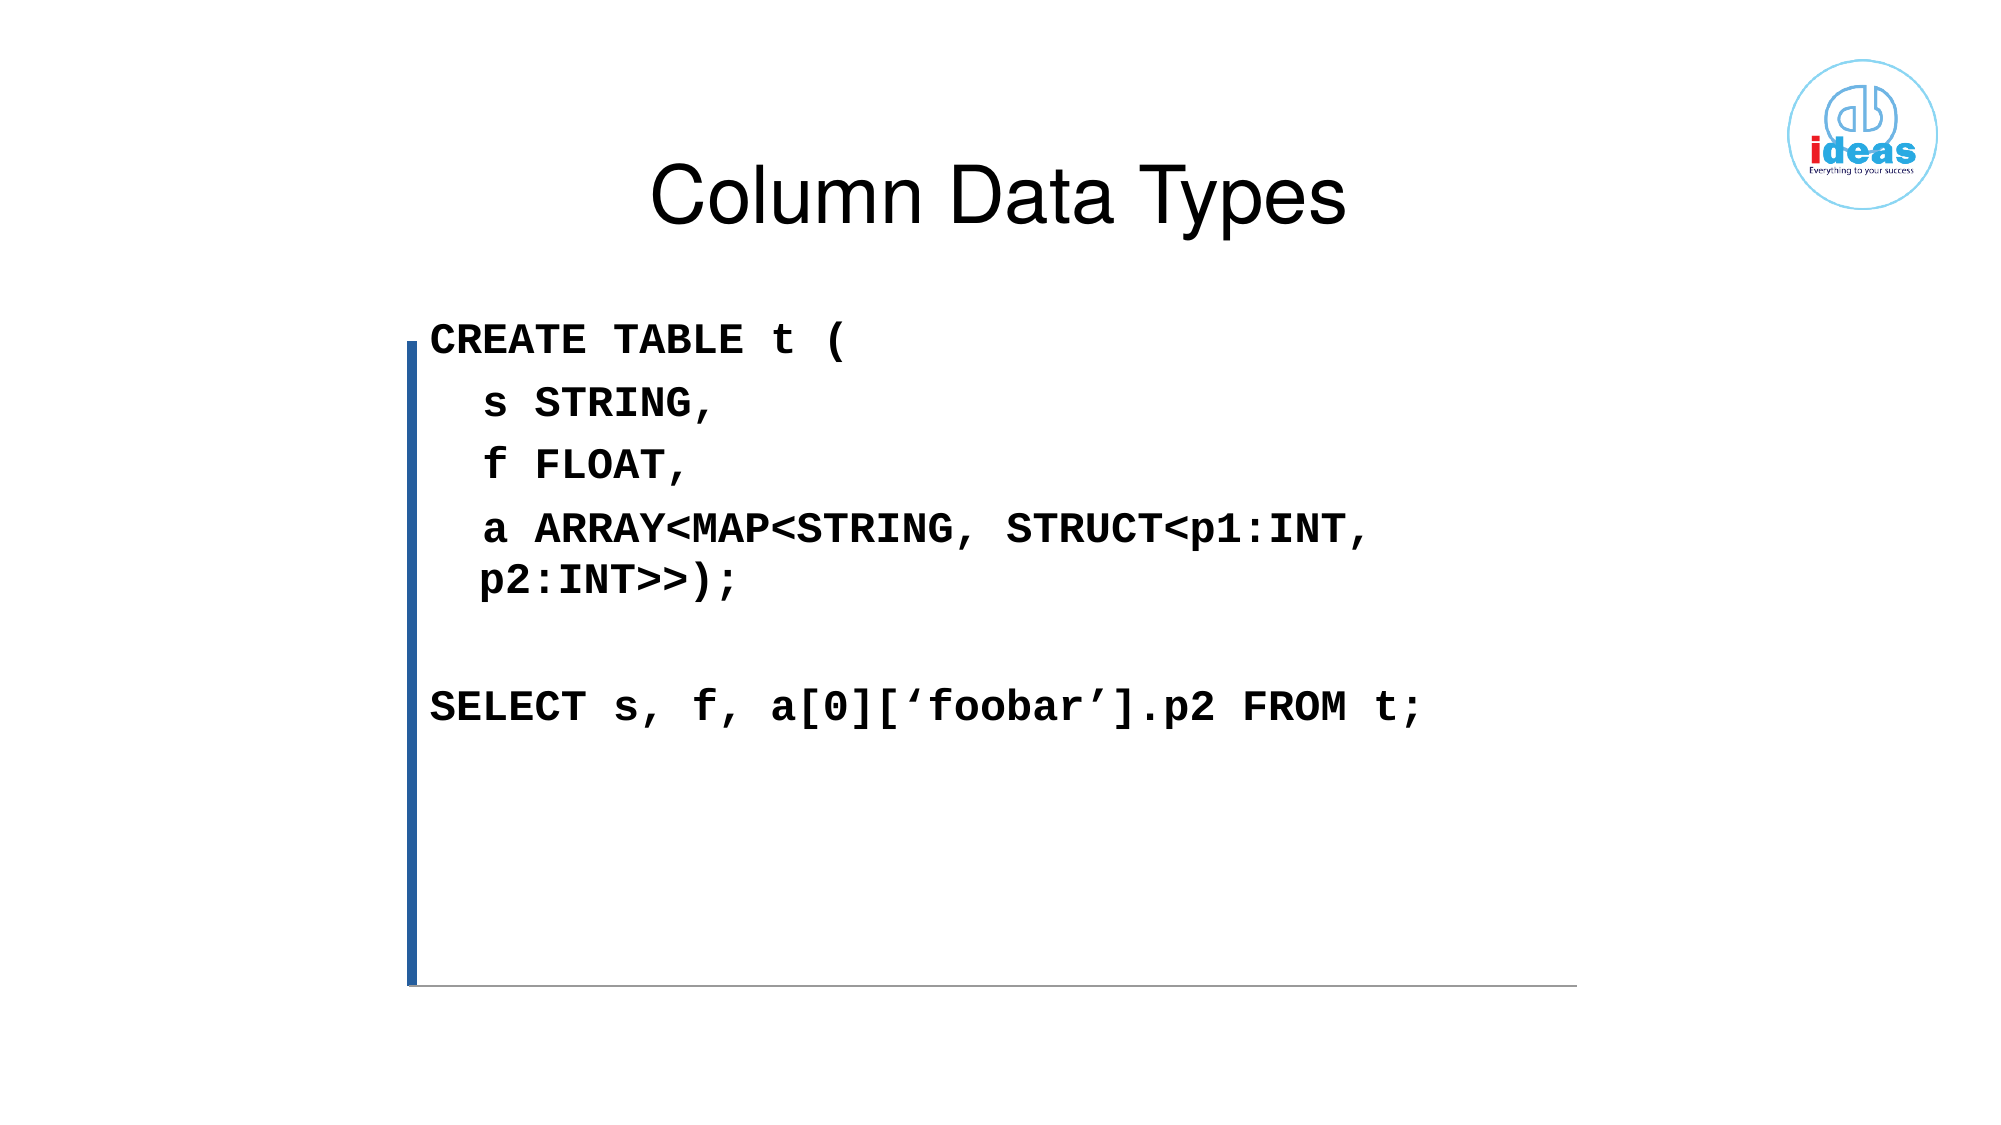

Column Data Types
CREATE TABLE t (
  s STRING,
  f FLOAT,
  a ARRAY<MAP<STRING, STRUCT<p1:INT,
p2:INT>>);
SELECT s, f, a[0][‘foobar’].p2 FROM t;